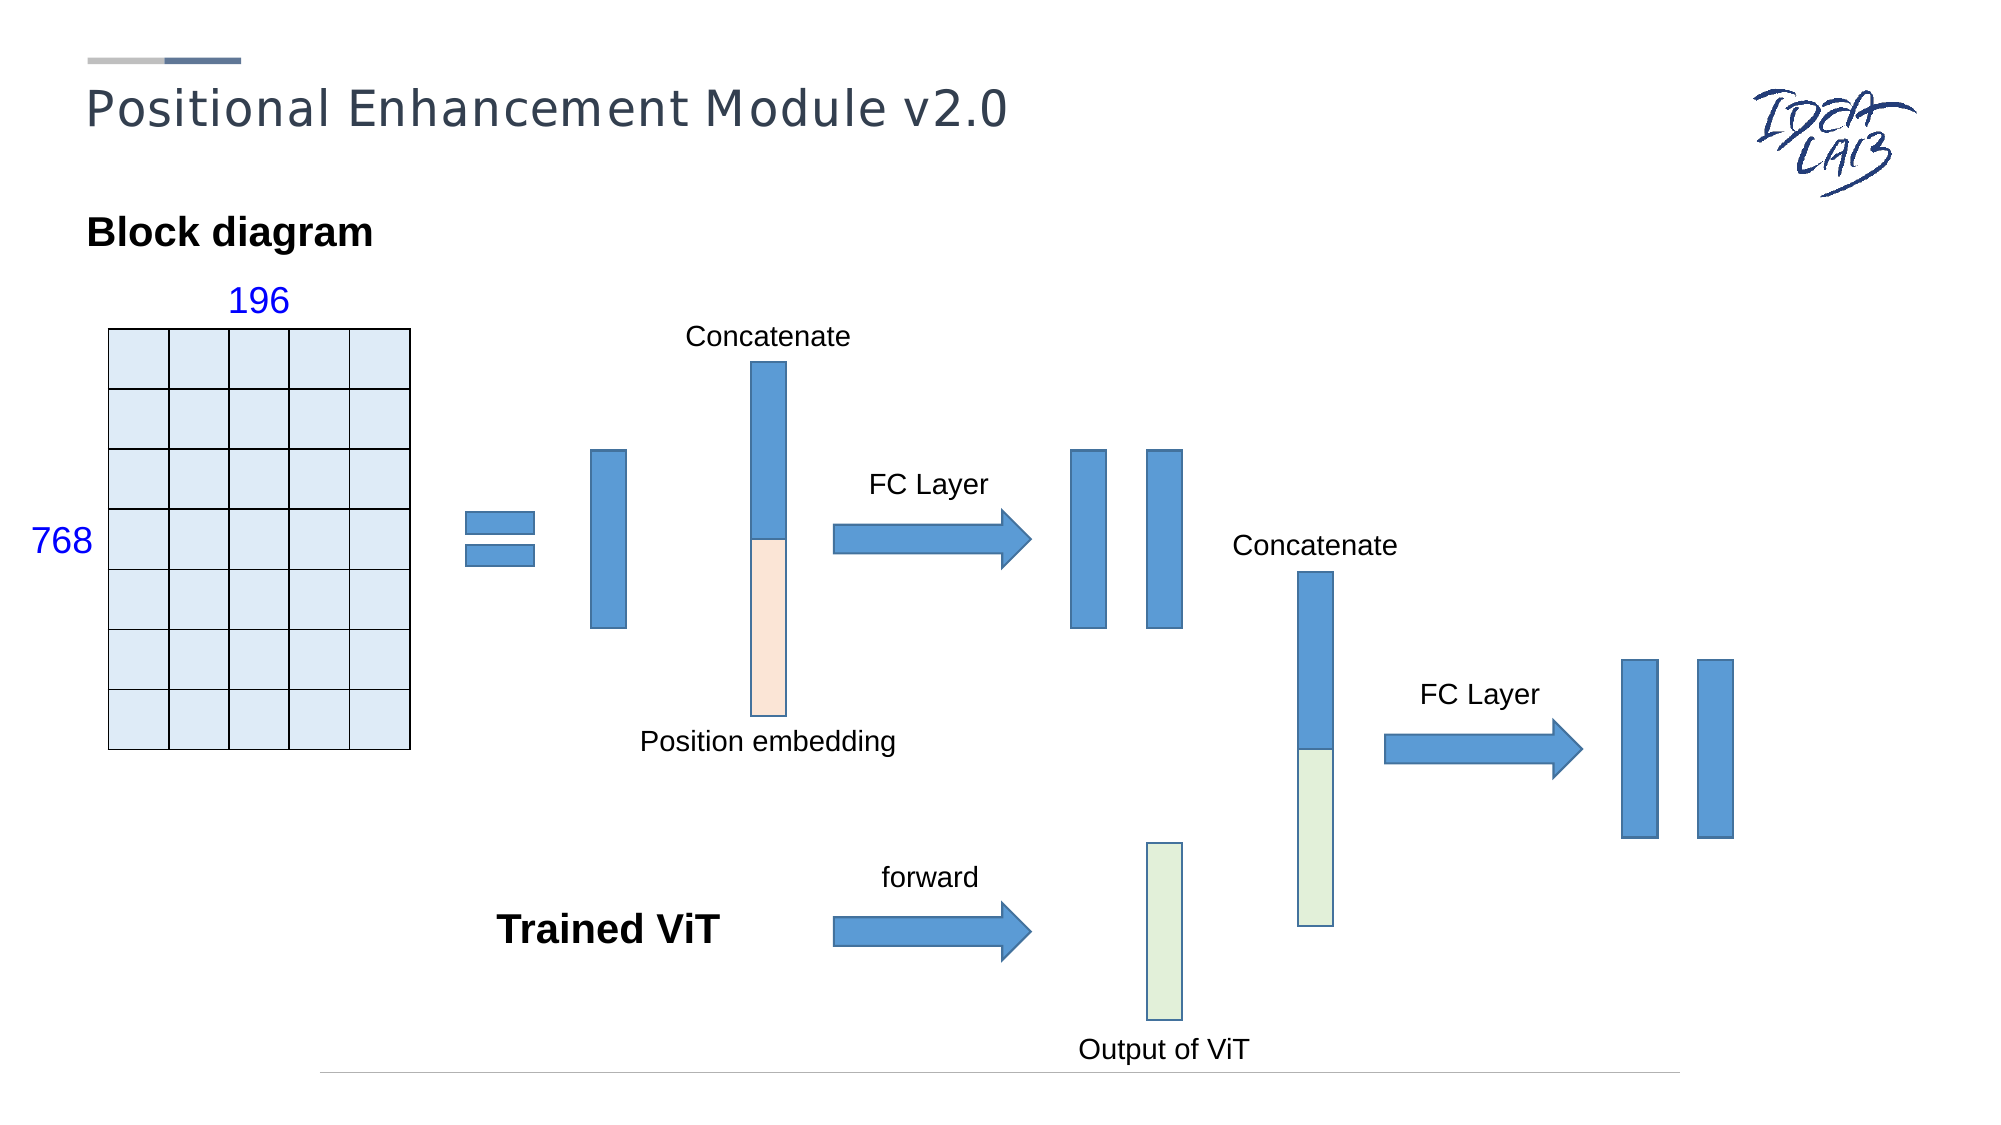

Positional Enhancement Module v2.0
Block diagram

196
Concatenate
|  |  |  |  |  |
| --- | --- | --- | --- | --- |
|  |  |  |  |  |
|  |  |  |  |  |
|  |  |  |  |  |
|  |  |  |  |  |
|  |  |  |  |  |
|  |  |  |  |  |

FC Layer

768

Concatenate

FC Layer
Position embedding

forward
Trained ViT

Output of ViT